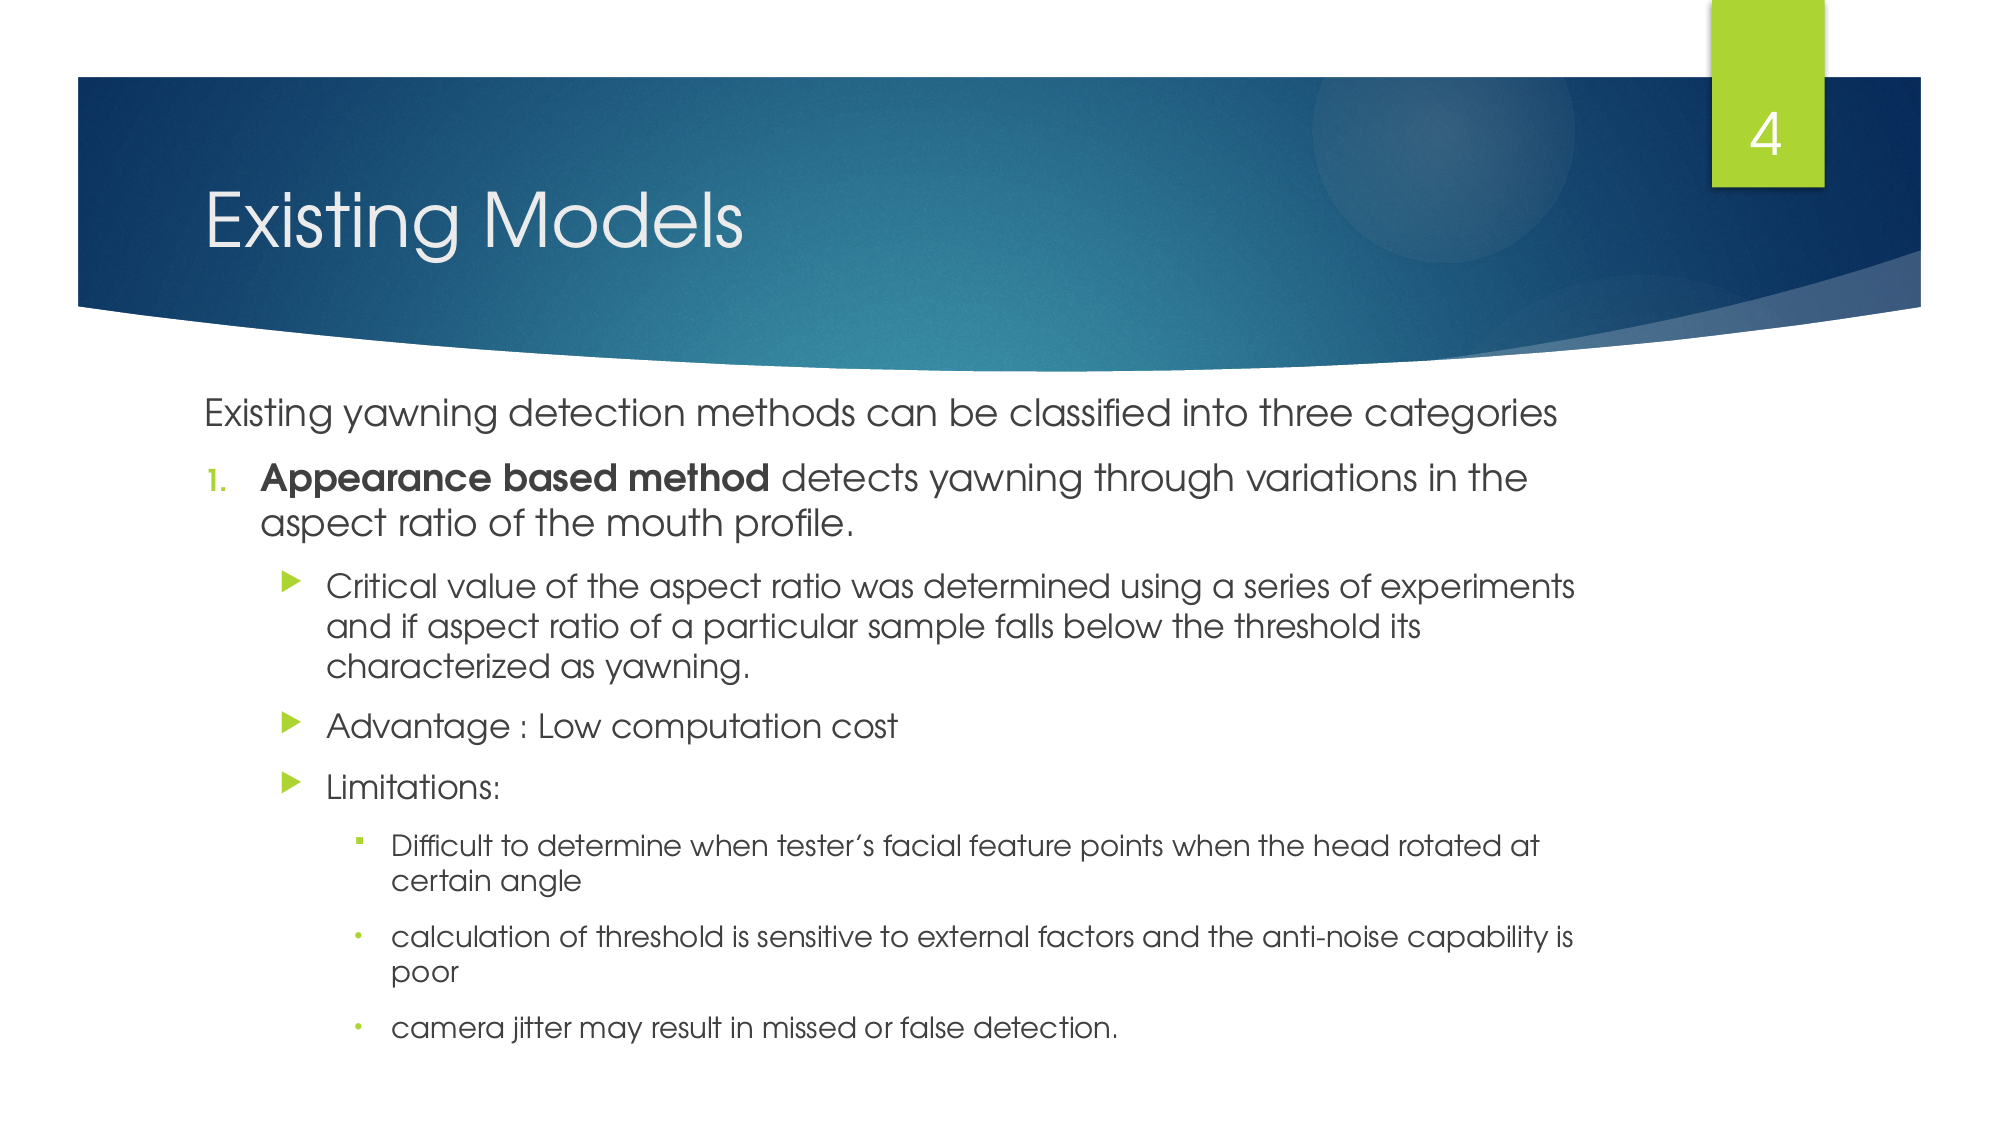

4
# Existing Models
Existing yawning detection methods can be classified into three categories
Appearance based method detects yawning through variations in the     aspect ratio of the mouth profile.
Critical value of the aspect ratio was determined using a series of experiments and if aspect ratio of a particular sample falls below the threshold its characterized as yawning.
Advantage : Low computation cost
Limitations:
Difficult to determine when tester’s facial feature points when the head rotated at certain angle
calculation of threshold is sensitive to external factors and the anti-noise capability is poor
camera jitter may result in missed or false detection.